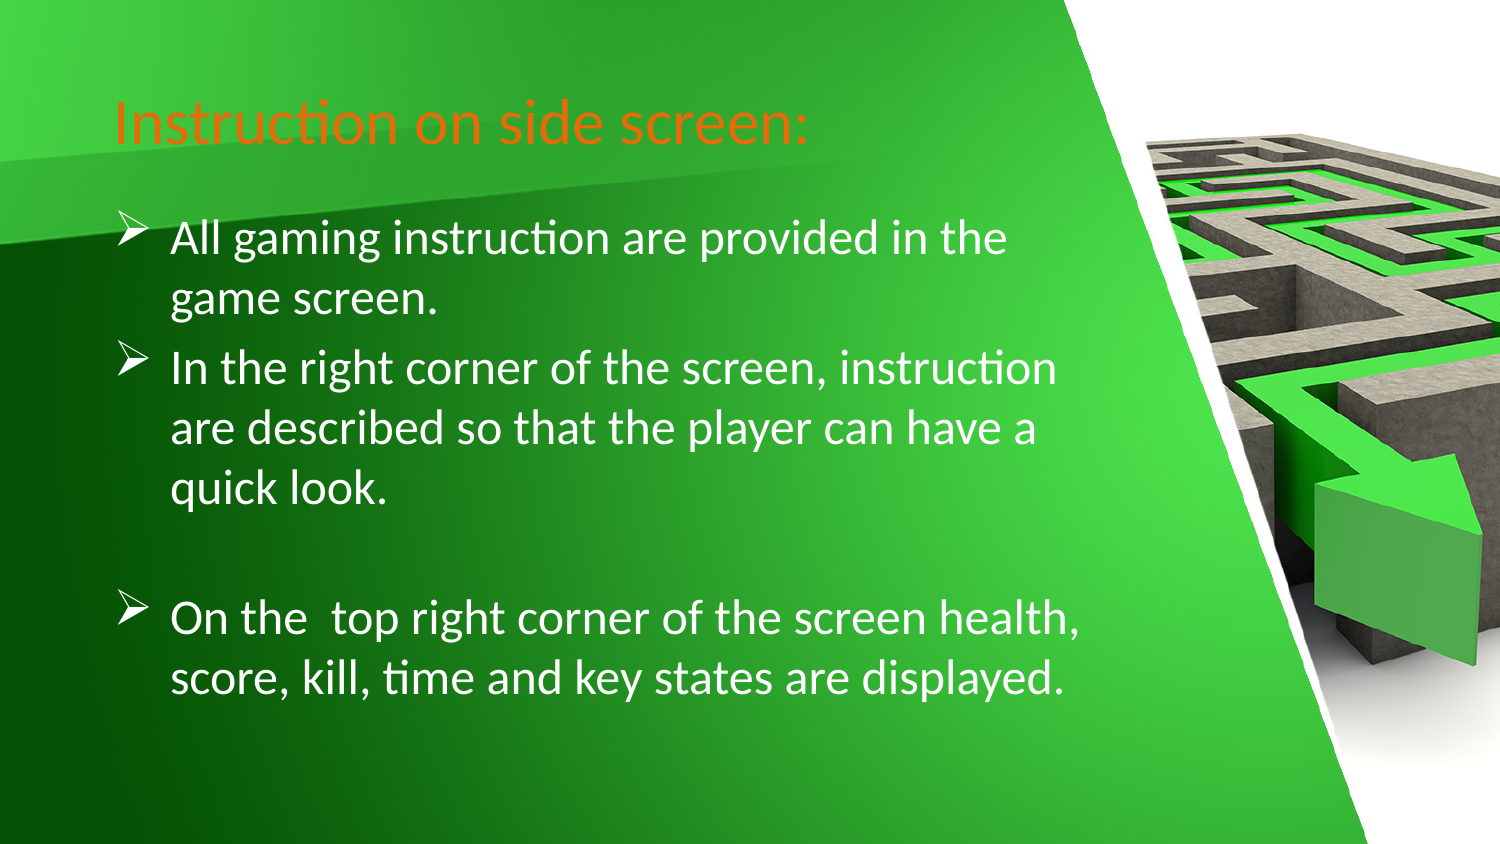

# Instruction on side screen:
All gaming instruction are provided in the game screen.
In the right corner of the screen, instruction are described so that the player can have a quick look.
On the  top right corner of the screen health, score, kill, time and key states are displayed.